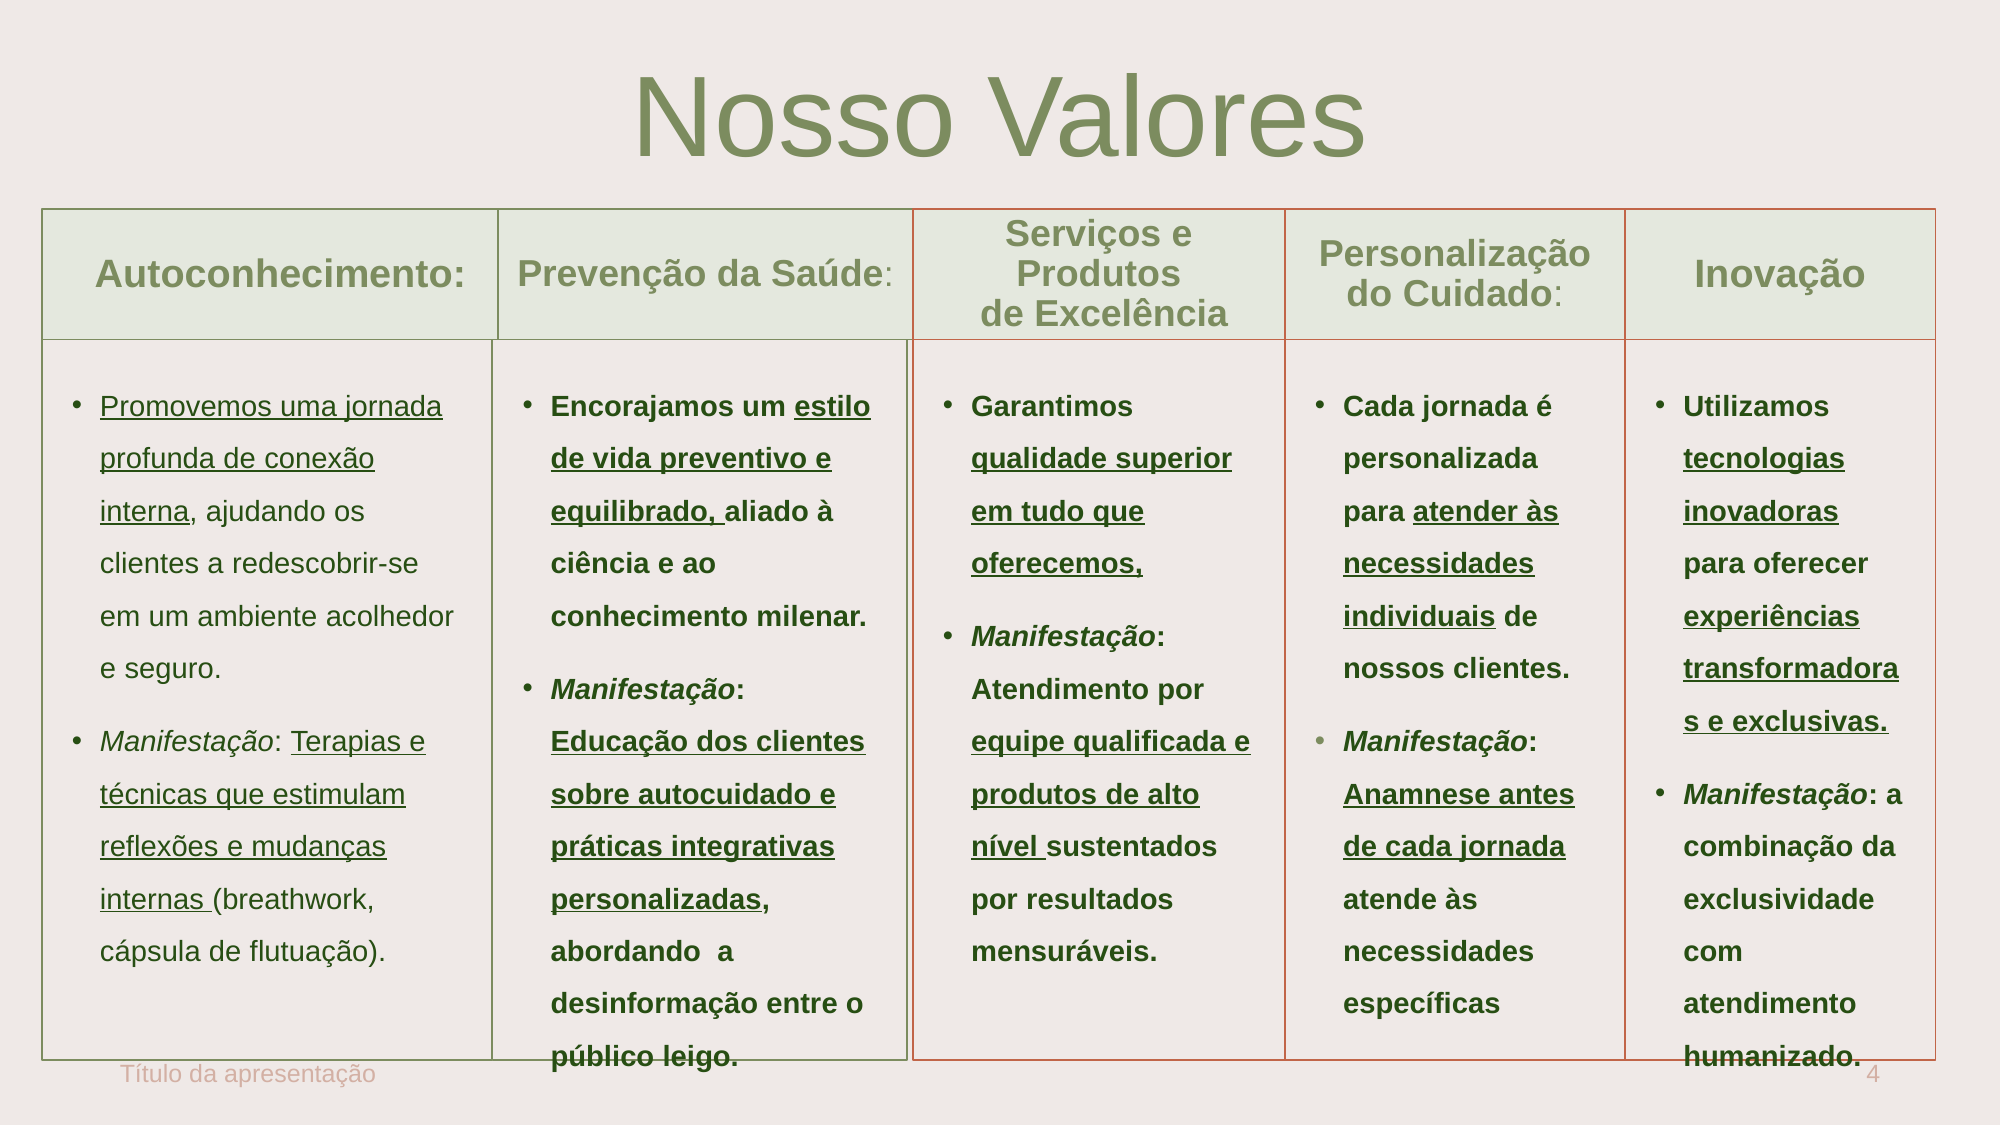

# Nosso Valores
Autoconhecimento:
Serviços e Produtos
 de Excelência
Personalização do Cuidado:
Inovação
Prevenção da Saúde:
Utilizamos tecnologias inovadoras para oferecer experiências transformadoras e exclusivas.
Manifestação: a combinação da exclusividade com atendimento humanizado.

Encorajamos um estilo de vida preventivo e equilibrado, aliado à ciência e ao conhecimento milenar.
Manifestação: Educação dos clientes sobre autocuidado e práticas integrativas personalizadas, abordando  a desinformação entre o público leigo.

Promovemos uma jornada profunda de conexão interna, ajudando os clientes a redescobrir-se em um ambiente acolhedor e seguro.
Manifestação: Terapias e técnicas que estimulam reflexões e mudanças internas (breathwork, cápsula de flutuação).

Garantimos qualidade superior em tudo que oferecemos,
Manifestação: Atendimento por  equipe qualificada e produtos de alto nível sustentados por resultados mensuráveis.

Cada jornada é personalizada  para atender às necessidades individuais de nossos clientes.
Manifestação: Anamnese antes de cada jornada atende às necessidades específicas

Título da apresentação
4